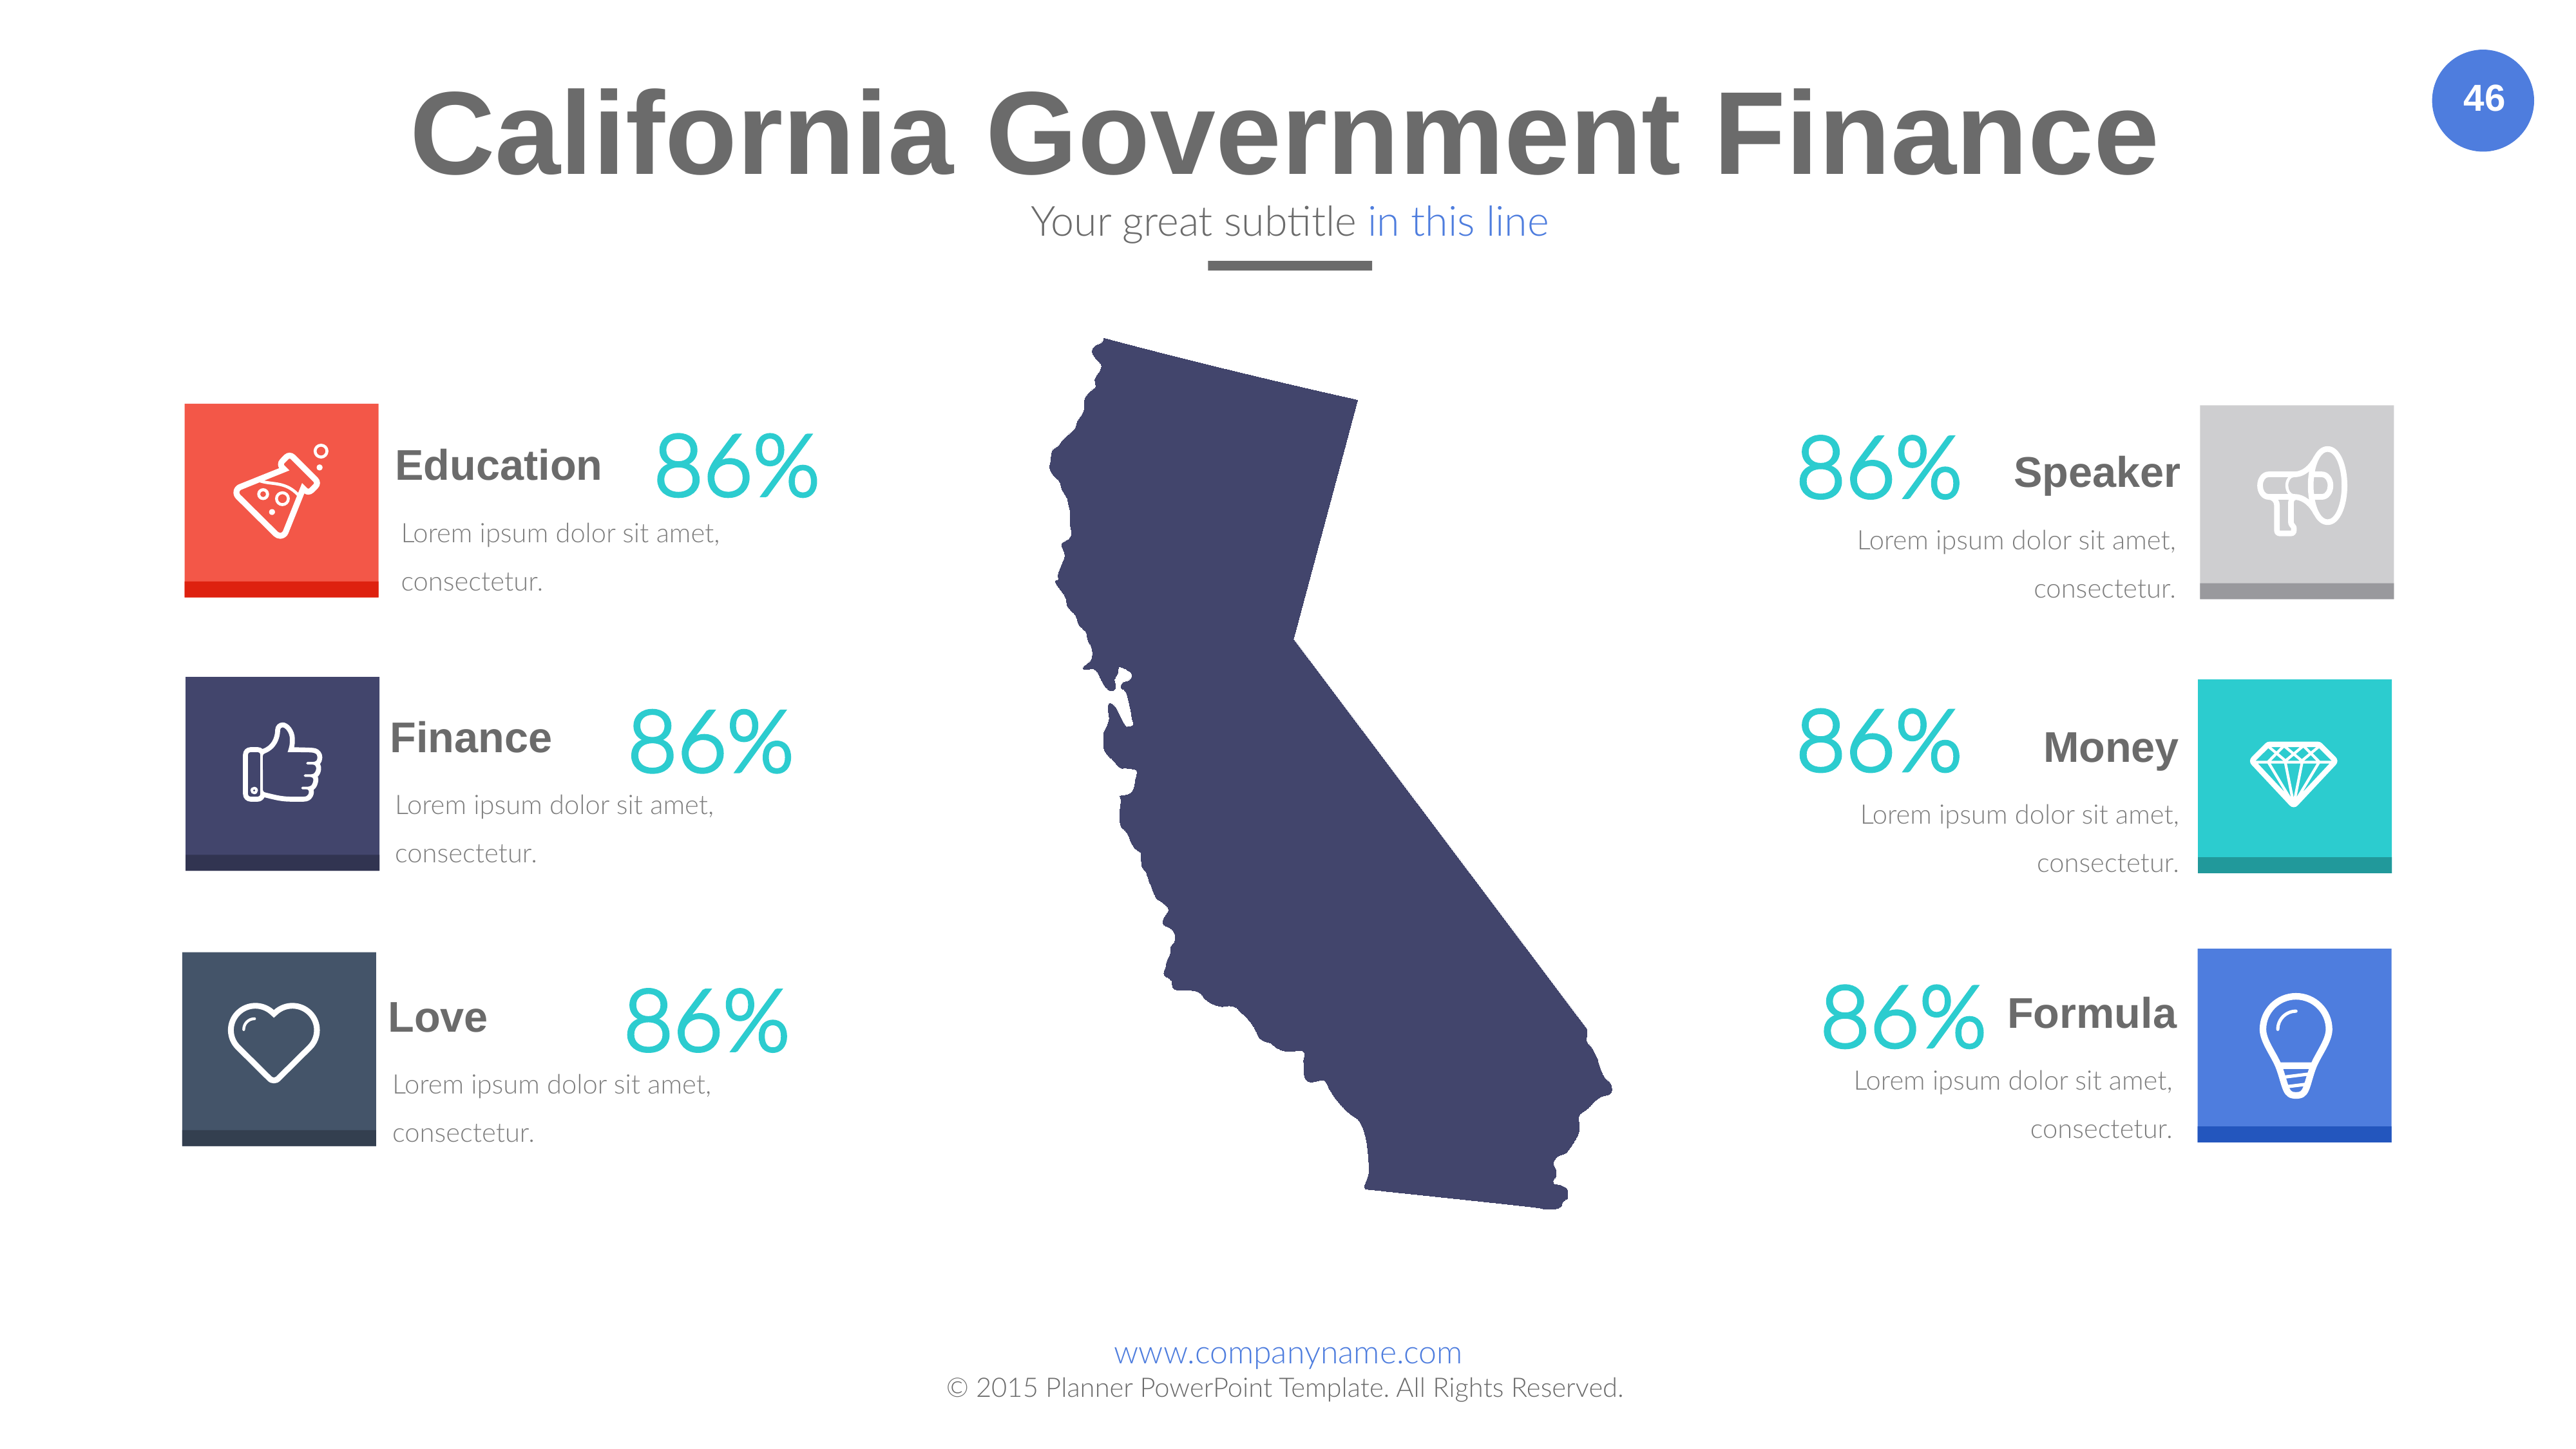

California Government Finance
Your great subtitle in this line

86%

Education
Lorem ipsum dolor sit amet, consectetur.
86%
Speaker
Lorem ipsum dolor sit amet, consectetur.

86%
Money
Lorem ipsum dolor sit amet, consectetur.

86%
Finance
Lorem ipsum dolor sit amet, consectetur.

86%
Formula
Lorem ipsum dolor sit amet, consectetur.

86%
Love
Lorem ipsum dolor sit amet, consectetur.